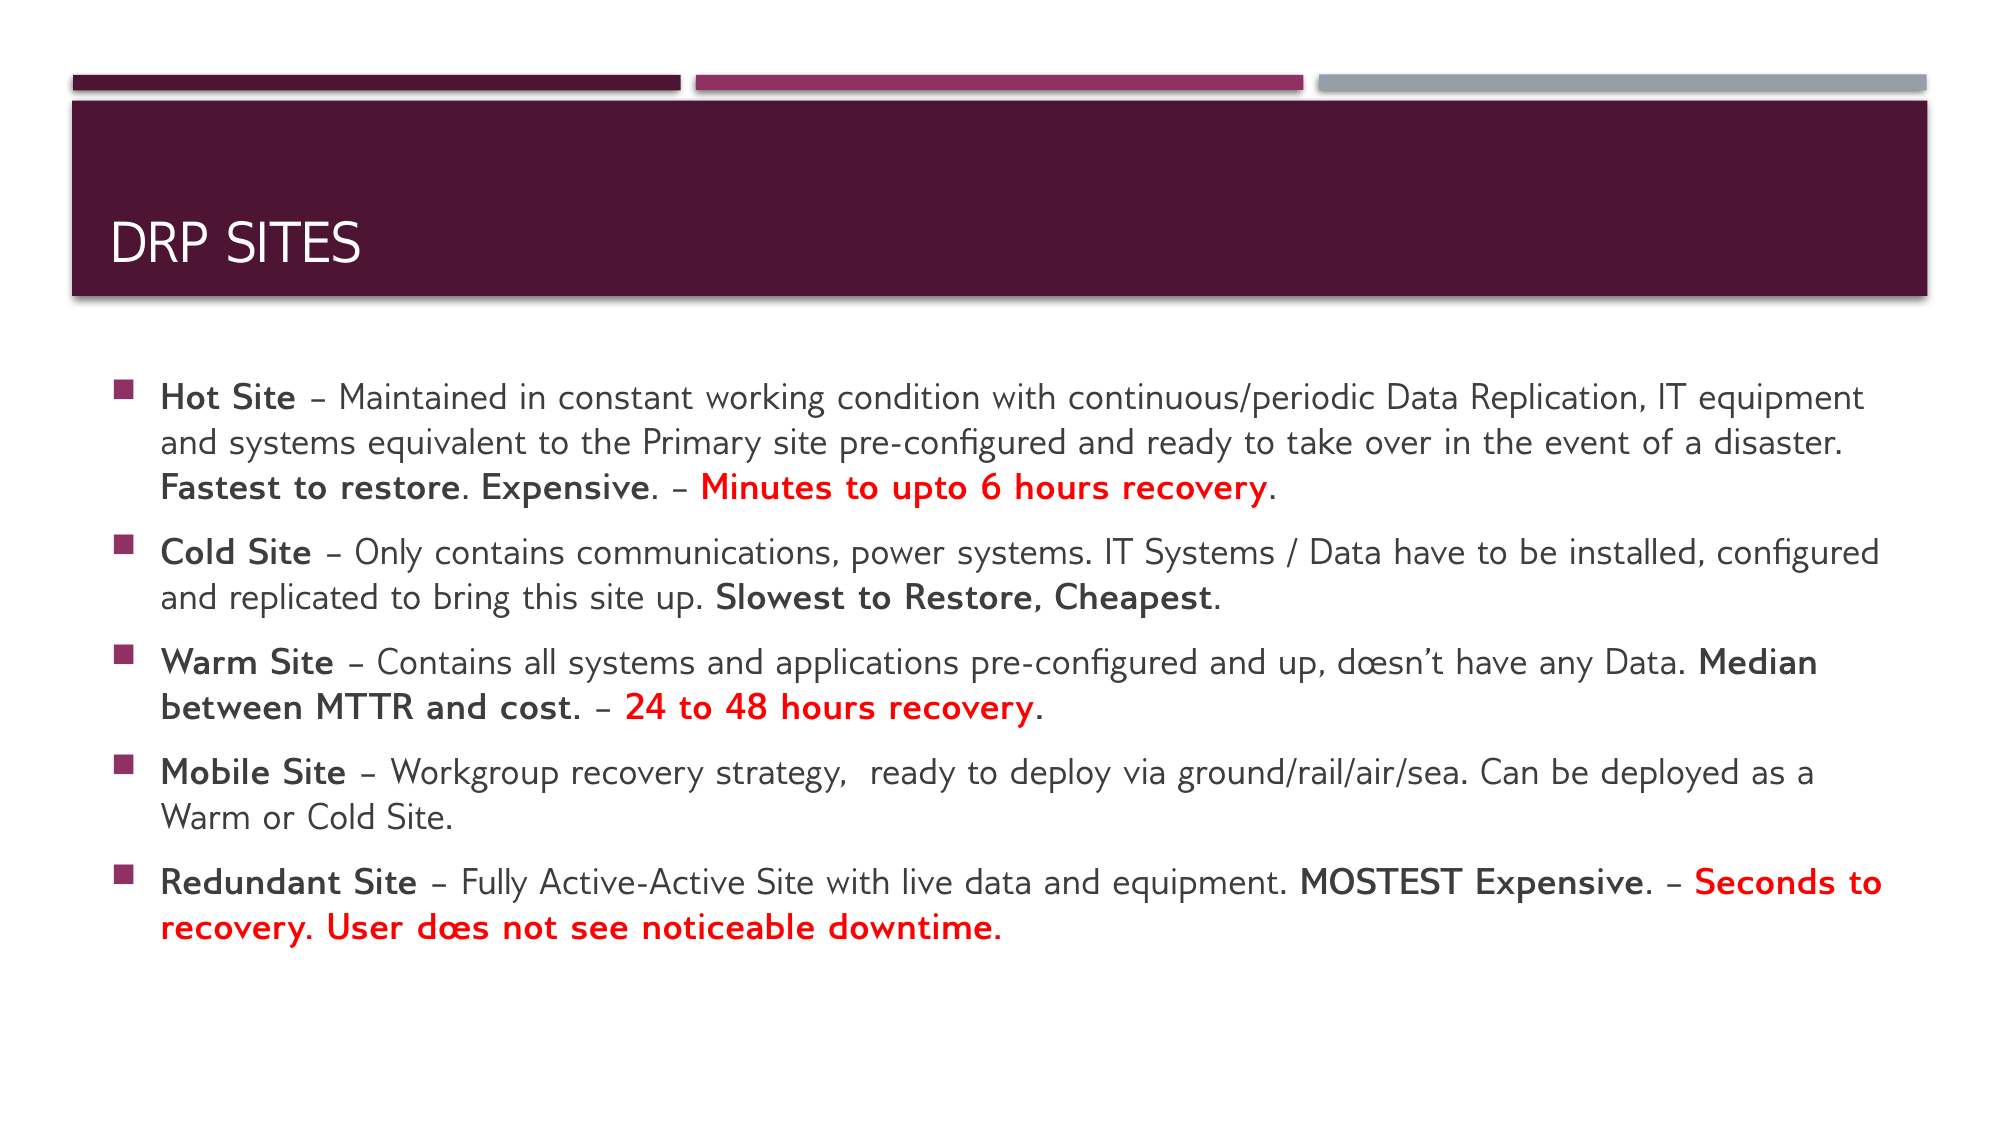

# DRP Sites
Hot Site – Maintained in constant working condition with continuous/periodic Data Replication, IT equipment and systems equivalent to the Primary site pre-configured and ready to take over in the event of a disaster. Fastest to restore. Expensive. – Minutes to upto 6 hours recovery.
Cold Site – Only contains communications, power systems. IT Systems / Data have to be installed, configured and replicated to bring this site up. Slowest to Restore, Cheapest.
Warm Site – Contains all systems and applications pre-configured and up, doesn’t have any Data. Median between MTTR and cost. – 24 to 48 hours recovery.
Mobile Site – Workgroup recovery strategy,  ready to deploy via ground/rail/air/sea. Can be deployed as a Warm or Cold Site.
Redundant Site – Fully Active-Active Site with live data and equipment. MOSTEST Expensive. – Seconds to recovery. User does not see noticeable downtime.